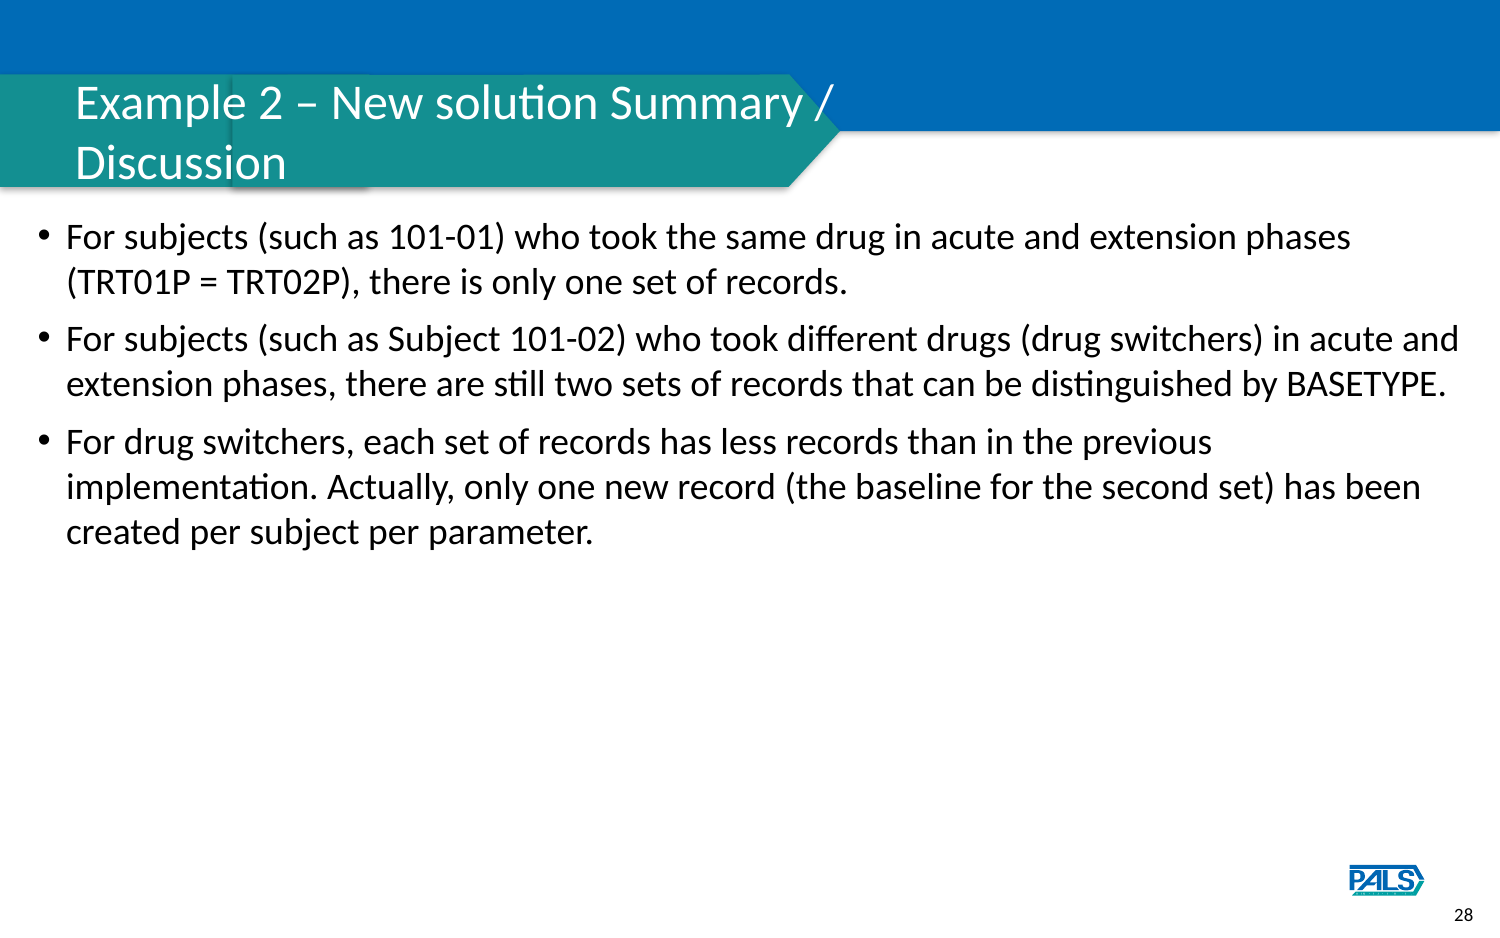

# Example 2 – New solution Summary / Discussion
For subjects (such as 101-01) who took the same drug in acute and extension phases (TRT01P = TRT02P), there is only one set of records.
For subjects (such as Subject 101-02) who took different drugs (drug switchers) in acute and extension phases, there are still two sets of records that can be distinguished by BASETYPE.
For drug switchers, each set of records has less records than in the previous implementation. Actually, only one new record (the baseline for the second set) has been created per subject per parameter.